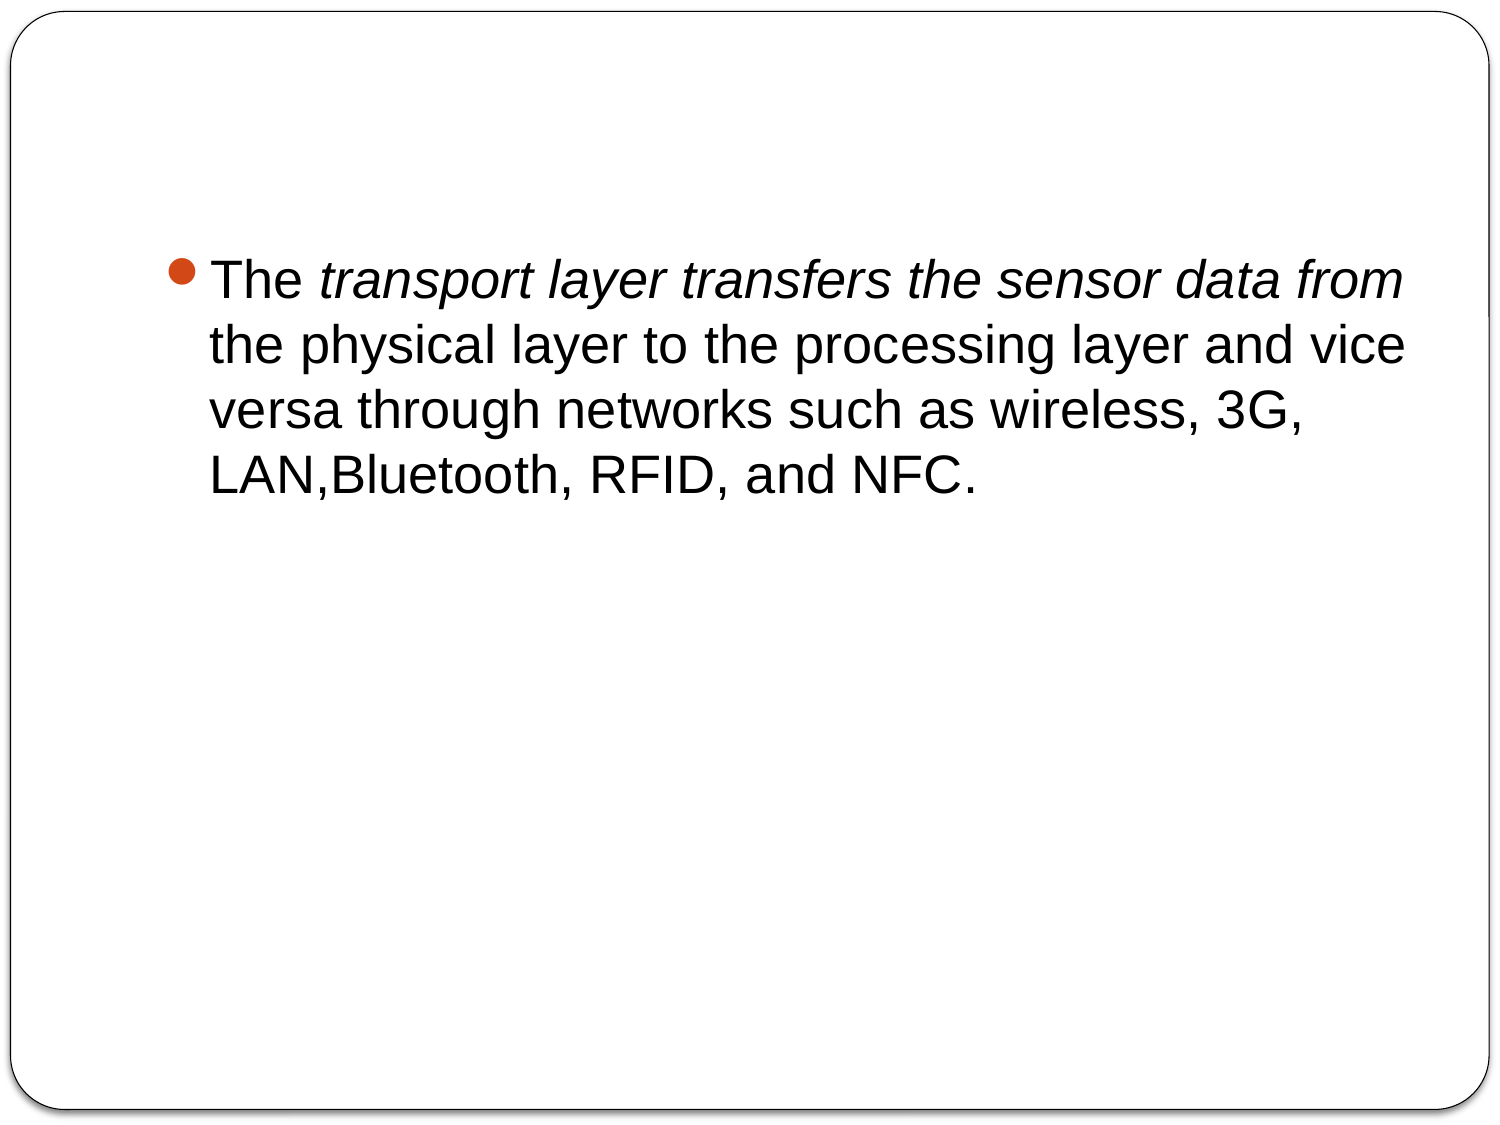

#
The transport layer transfers the sensor data from the physical layer to the processing layer and vice versa through networks such as wireless, 3G, LAN,Bluetooth, RFID, and NFC.